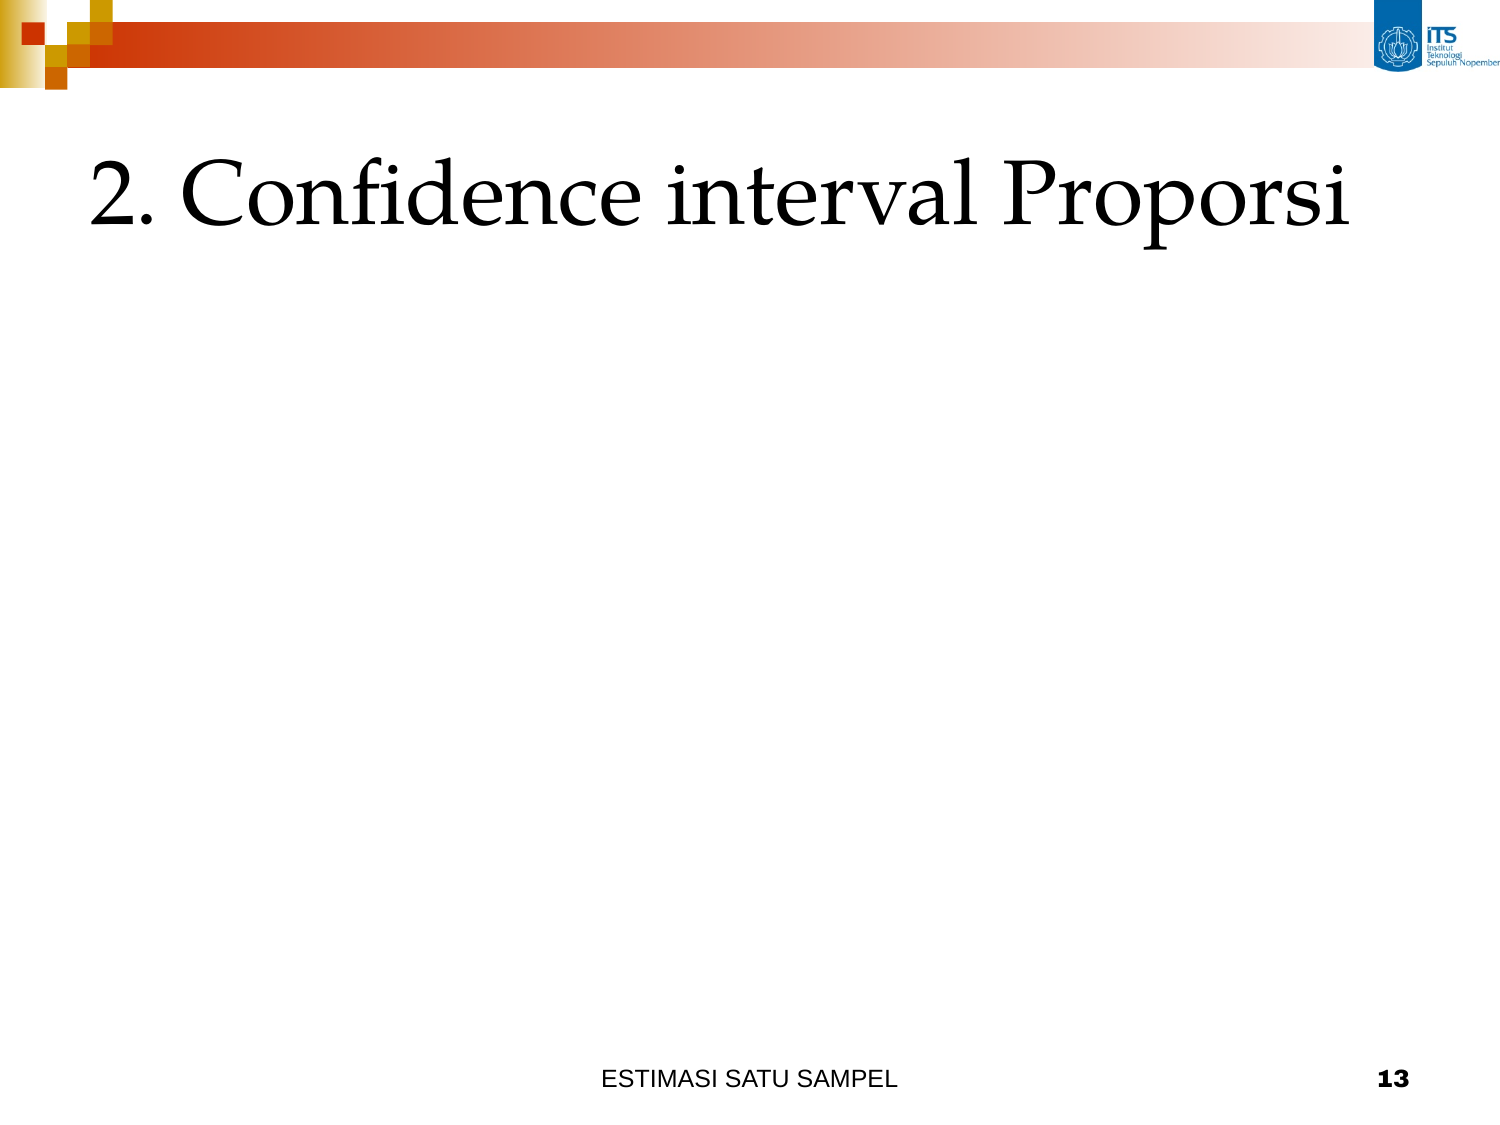

# 2. Confidence interval Proporsi

ESTIMASI SATU SAMPEL
13